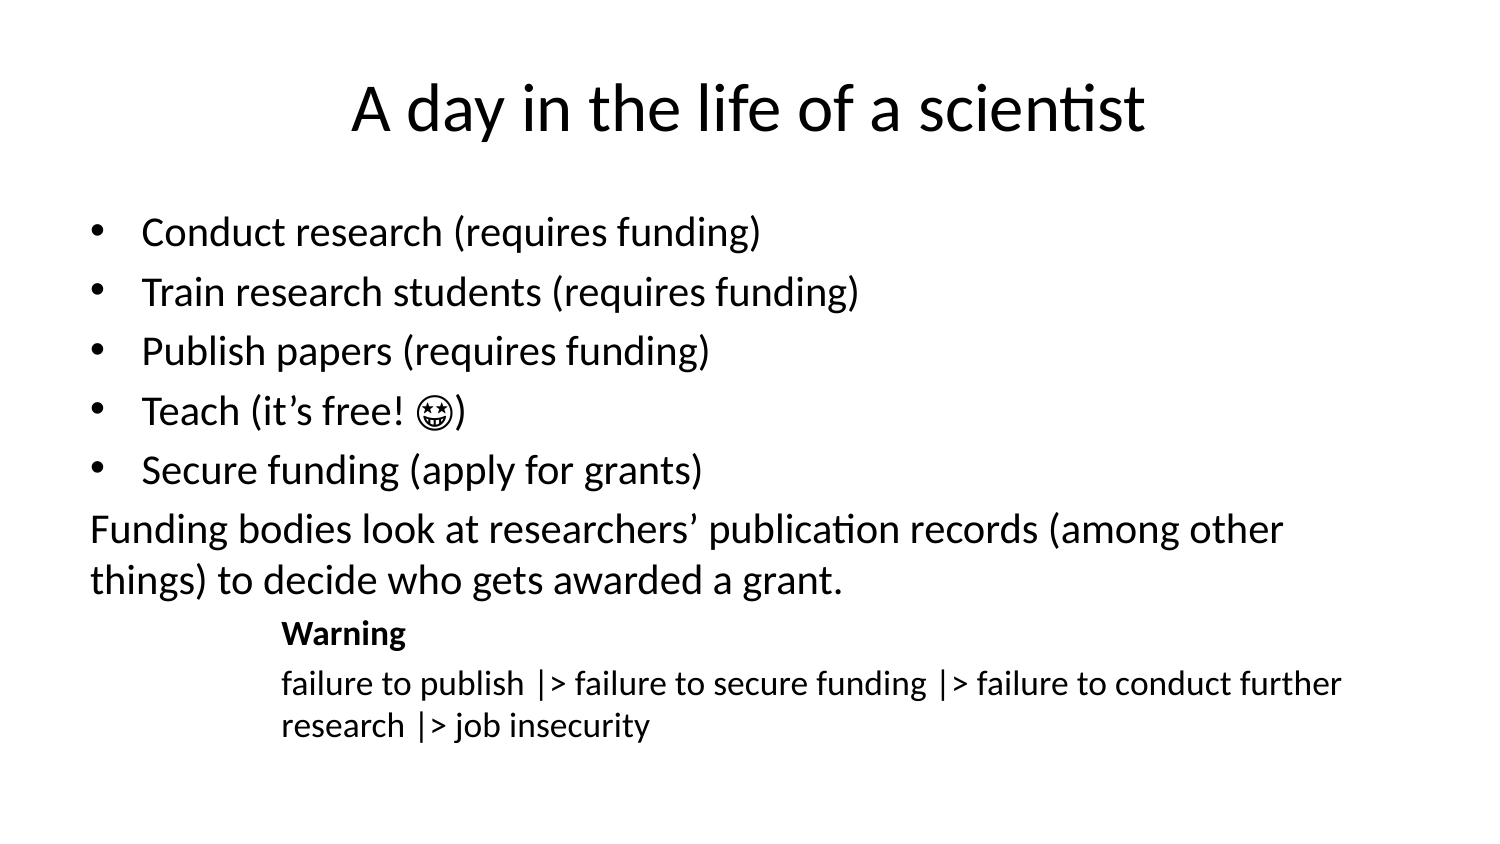

# A day in the life of a scientist
Conduct research (requires funding)
Train research students (requires funding)
Publish papers (requires funding)
Teach (it’s free! 🤩)
Secure funding (apply for grants)
Funding bodies look at researchers’ publication records (among other things) to decide who gets awarded a grant.
Warning
failure to publish |> failure to secure funding |> failure to conduct further research |> job insecurity